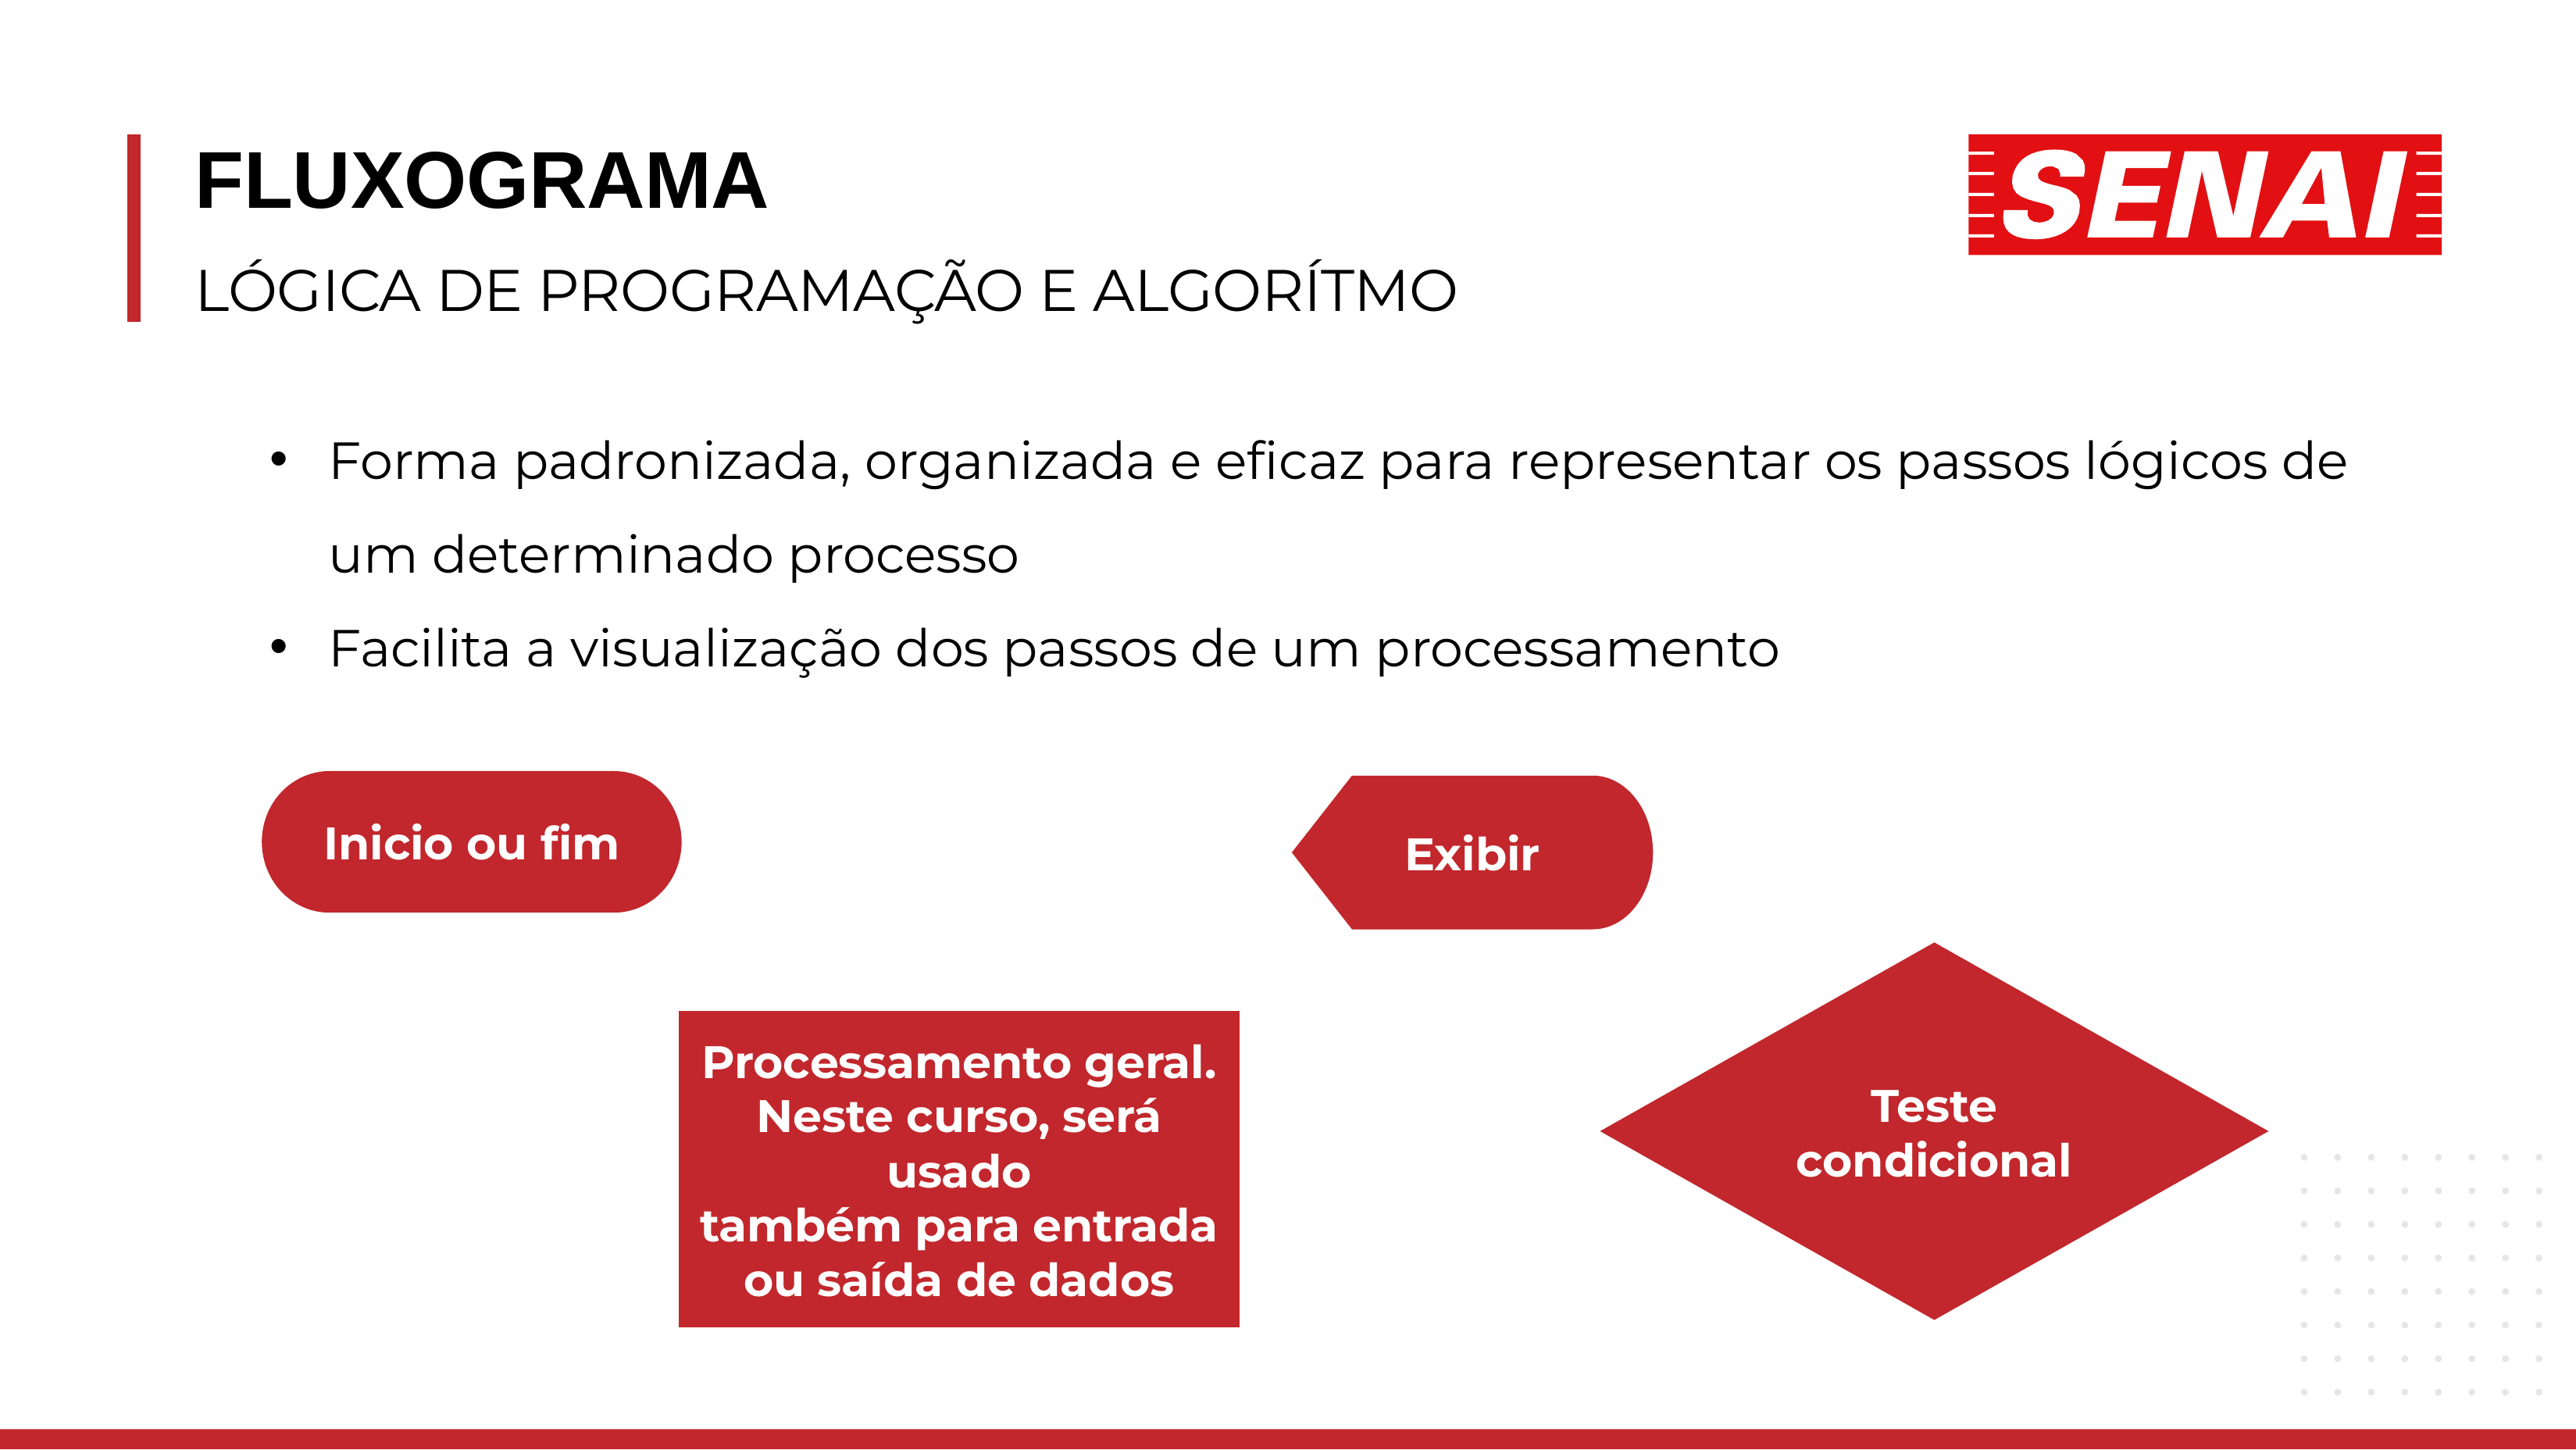

FLUXOGRAMA
LÓGICA DE PROGRAMAÇÃO E ALGORÍTMO

Forma padronizada, organizada e eficaz para representar os passos lógicos de um determinado processo
Facilita a visualização dos passos de um processamento
Inicio ou fim
Exibir
Teste condicional
Processamento geral. Neste curso, será usado
também para entrada ou saída de dados